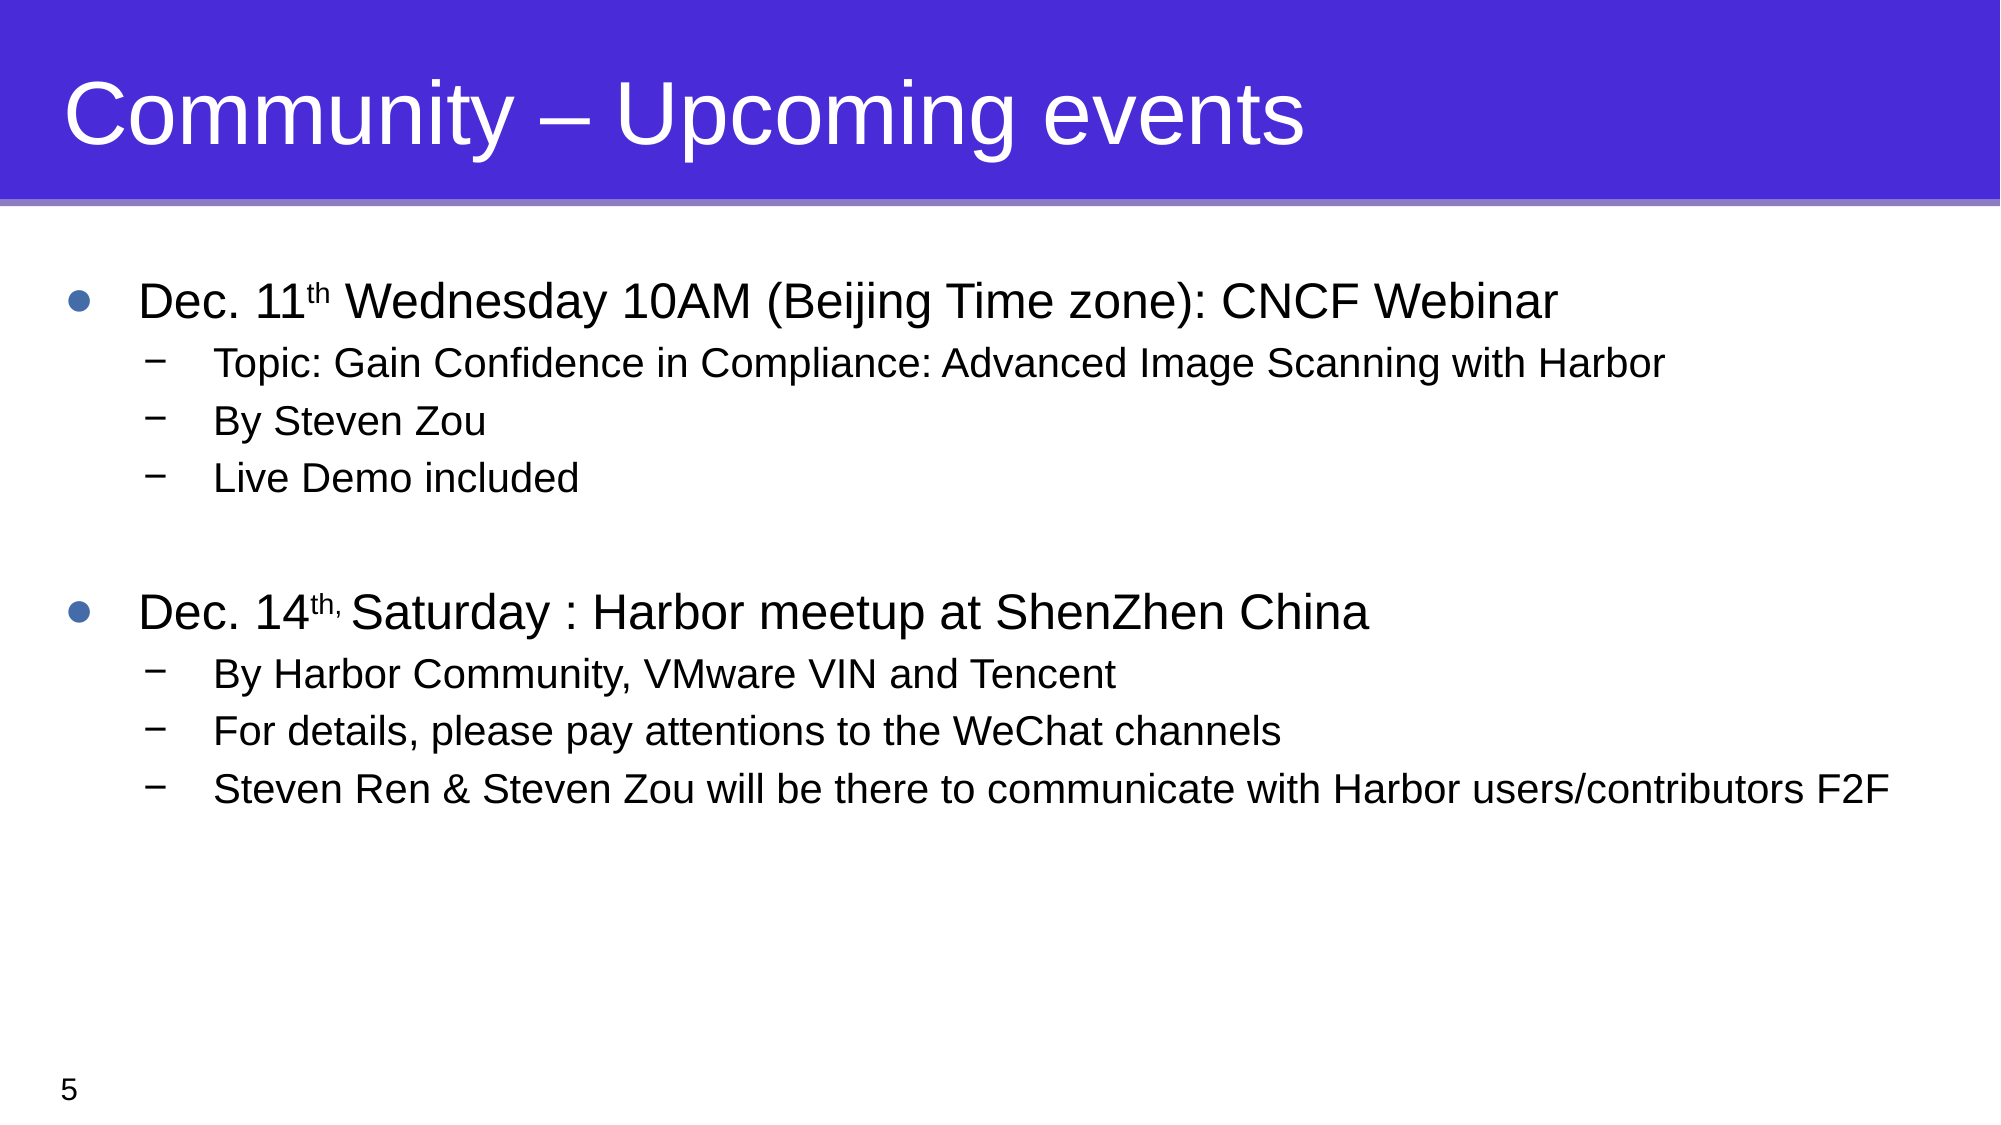

# Community – Upcoming events
Dec. 11th Wednesday 10AM (Beijing Time zone): CNCF Webinar
Topic: Gain Confidence in Compliance: Advanced Image Scanning with Harbor
By Steven Zou
Live Demo included

Dec. 14th, Saturday : Harbor meetup at ShenZhen China
By Harbor Community, VMware VIN and Tencent
For details, please pay attentions to the WeChat channels
Steven Ren & Steven Zou will be there to communicate with Harbor users/contributors F2F
5